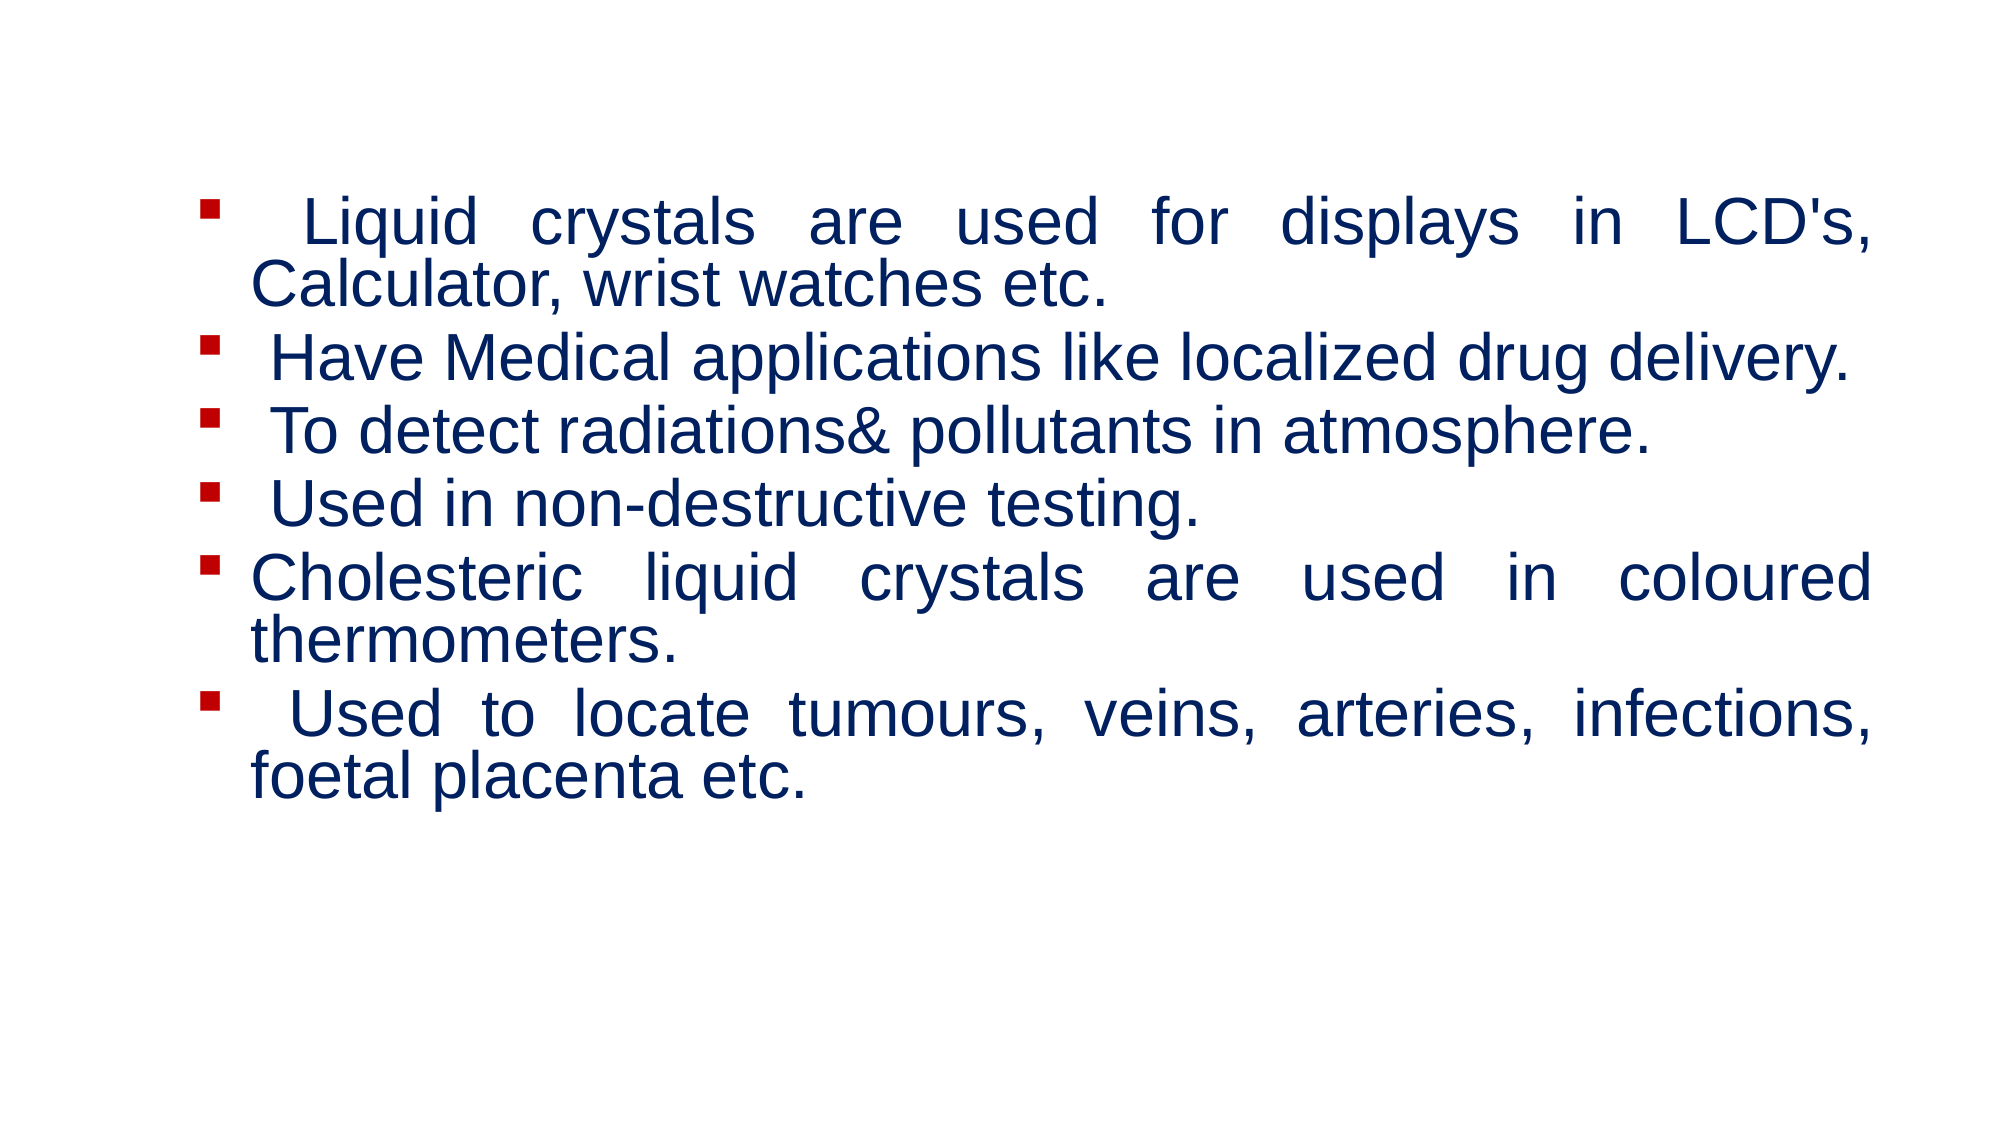

Liquid crystals are used for displays in LCD's, Calculator, wrist watches etc.
 Have Medical applications like localized drug delivery.
 To detect radiations& pollutants in atmosphere.
 Used in non-destructive testing.
Cholesteric liquid crystals are used in coloured thermometers.
 Used to locate tumours, veins, arteries, infections, foetal placenta etc.